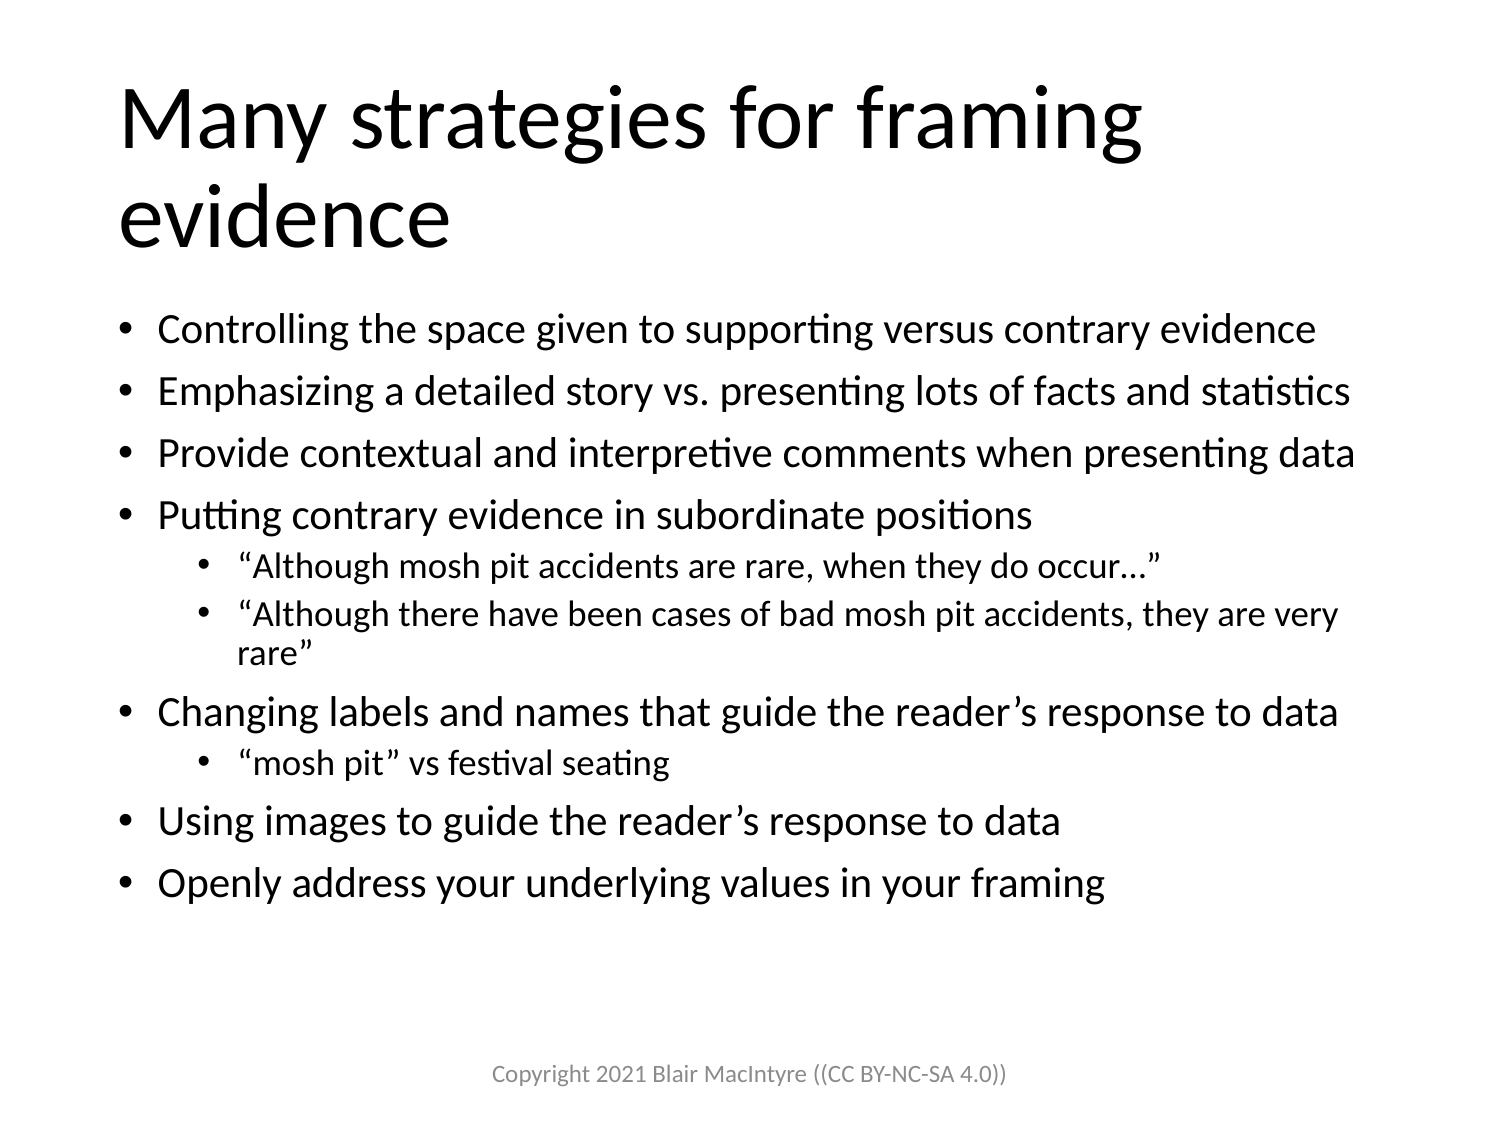

# Many strategies for framing evidence
Controlling the space given to supporting versus contrary evidence
Emphasizing a detailed story vs. presenting lots of facts and statistics
Provide contextual and interpretive comments when presenting data
Putting contrary evidence in subordinate positions
“Although mosh pit accidents are rare, when they do occur…”
“Although there have been cases of bad mosh pit accidents, they are very rare”
Changing labels and names that guide the reader’s response to data
“mosh pit” vs festival seating
Using images to guide the reader’s response to data
Openly address your underlying values in your framing
Copyright 2021 Blair MacIntyre ((CC BY-NC-SA 4.0))